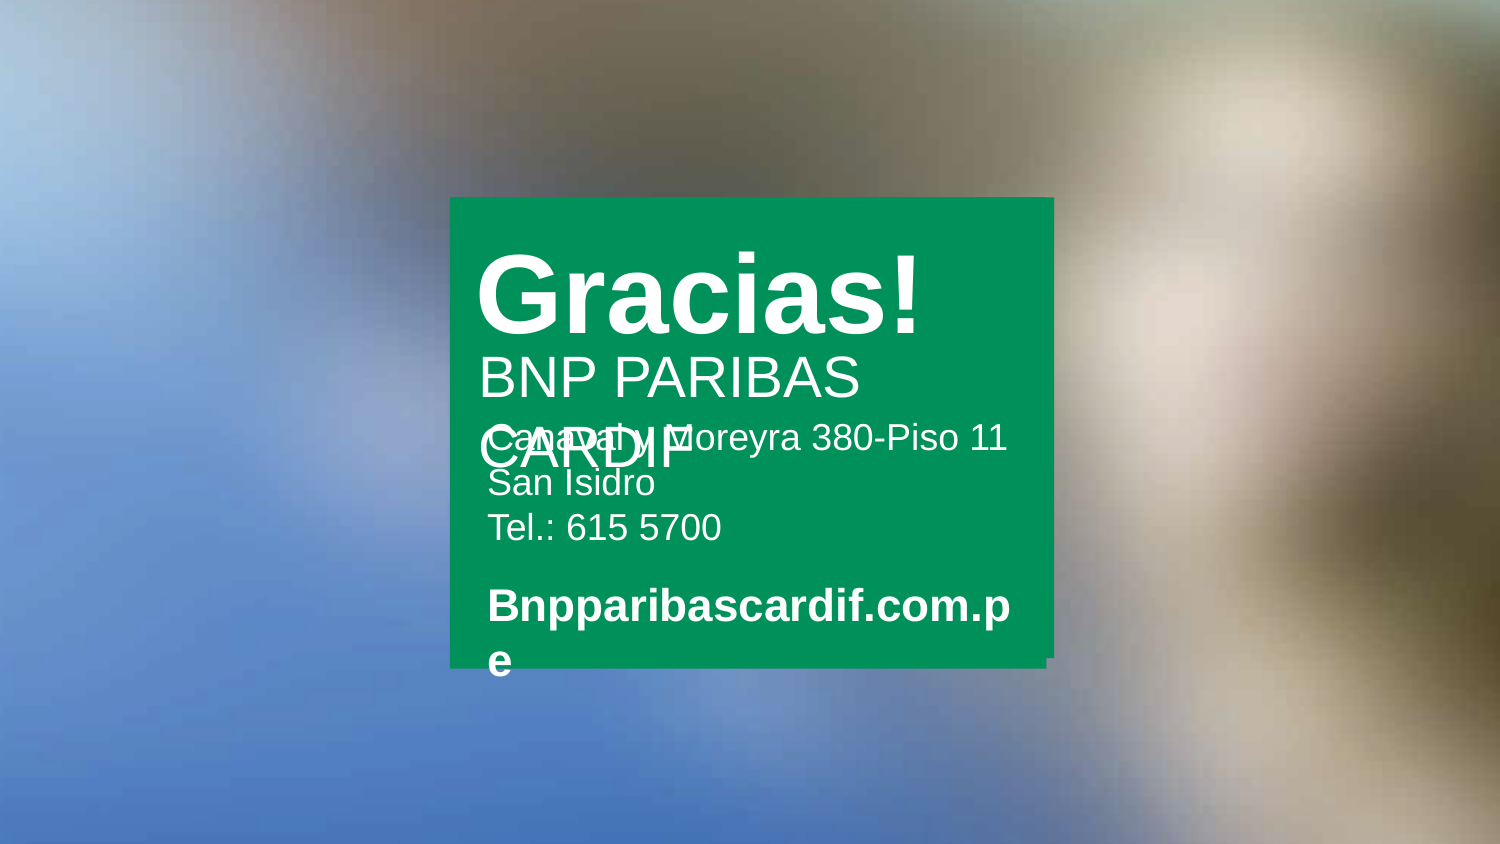

Gracias!
BNP PARIBAS CARDIF
Canaval y Moreyra 380-Piso 11
San Isidro
Tel.: 615 5700

Bnpparibascardif.com.pe